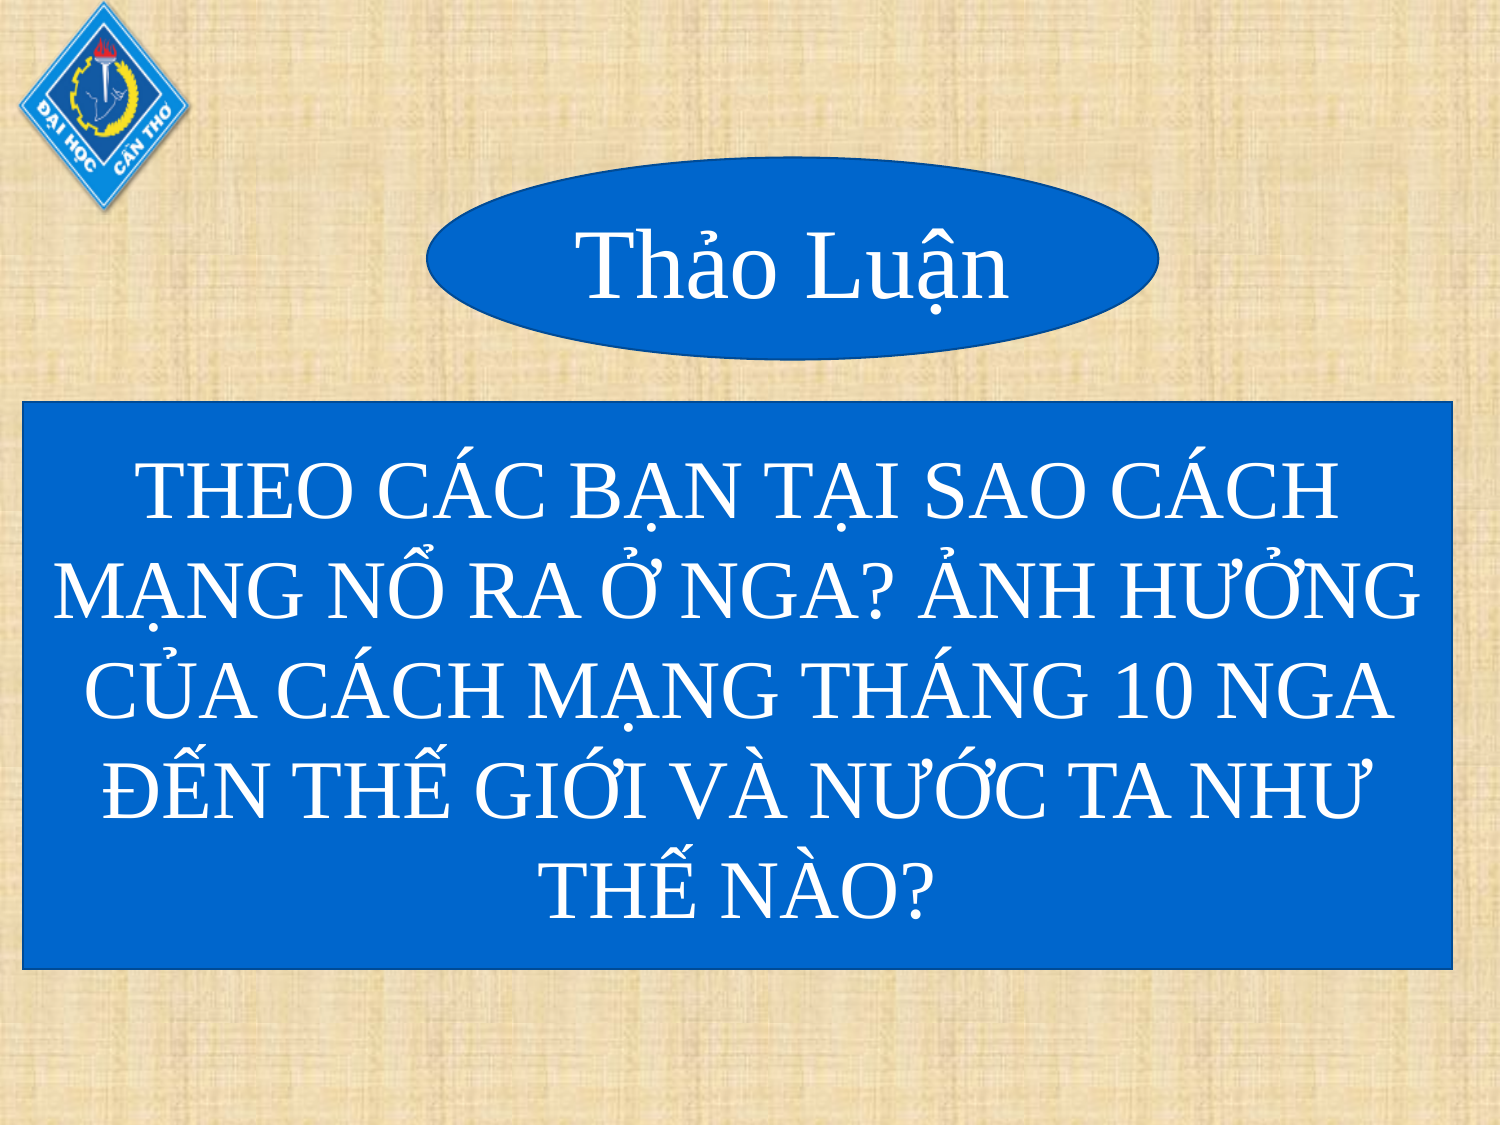

Thảo Luận
THEO CÁC BẠN TẠI SAO CÁCH MẠNG NỔ RA Ở NGA? ẢNH HƯỞNG CỦA CÁCH MẠNG THÁNG 10 NGA ĐẾN THẾ GIỚI VÀ NƯỚC TA NHƯ THẾ NÀO?